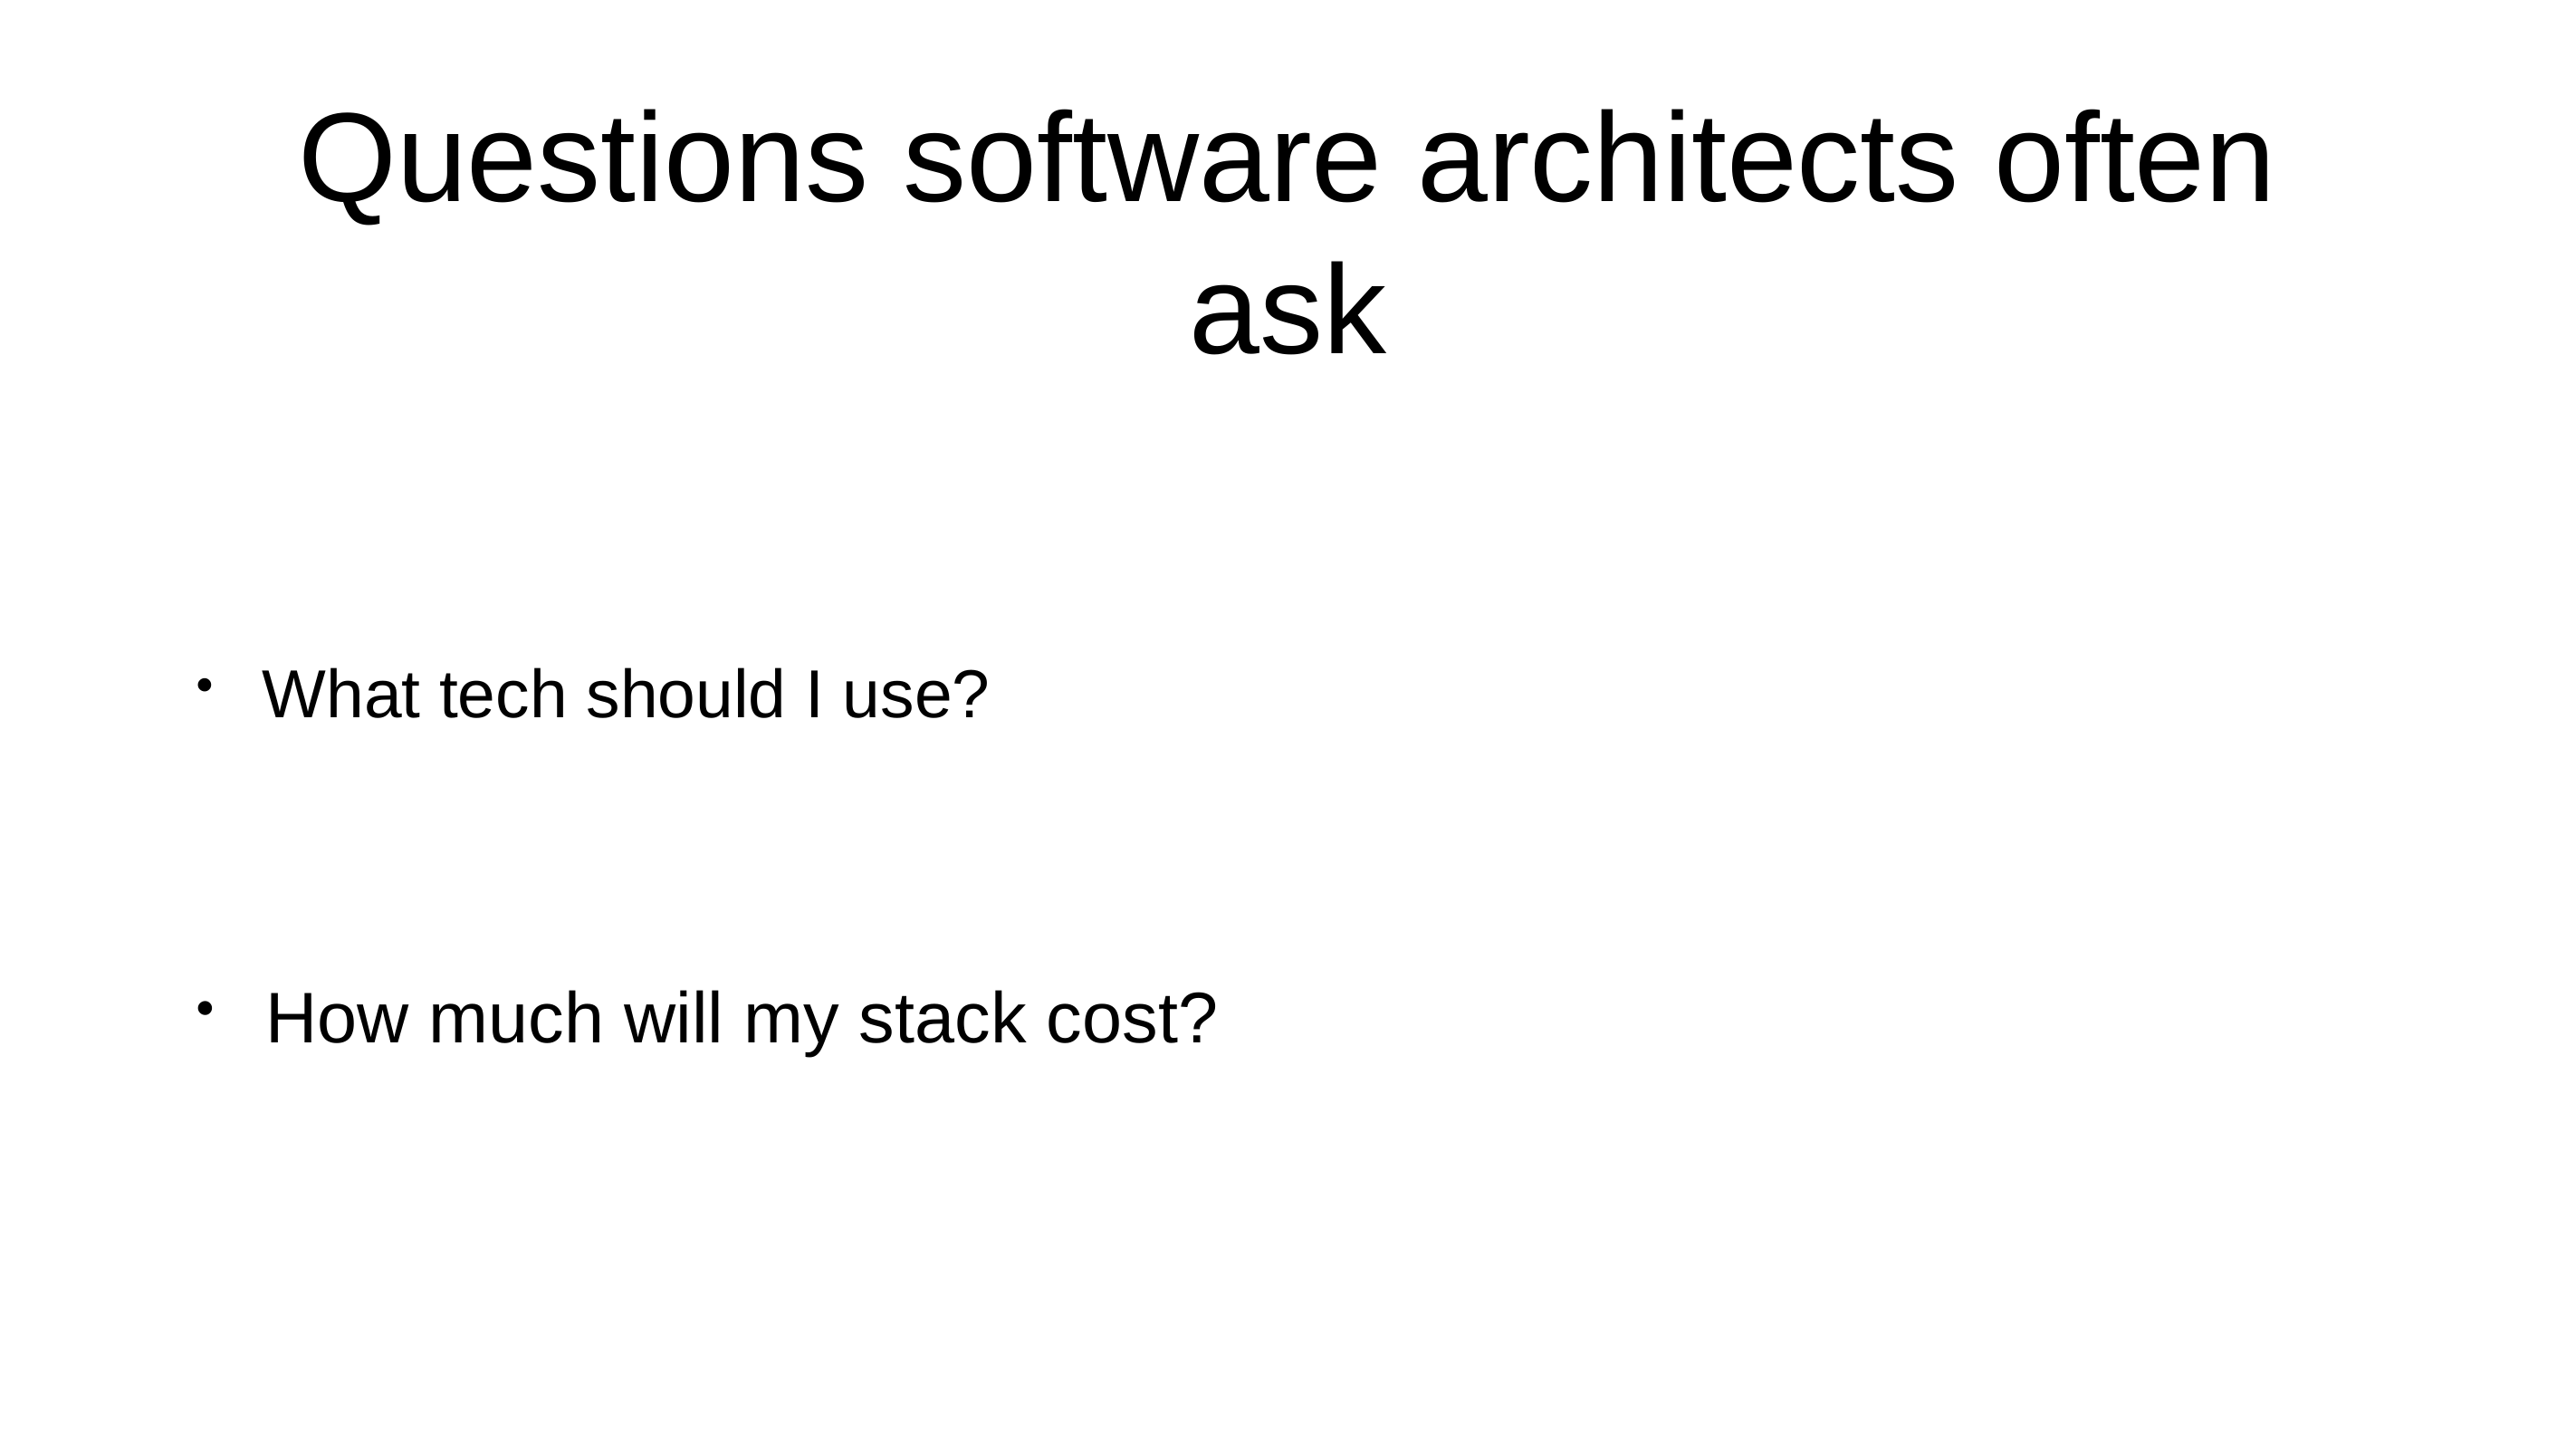

# Questions software architects often ask
What tech should I use?

How much will my stack cost?